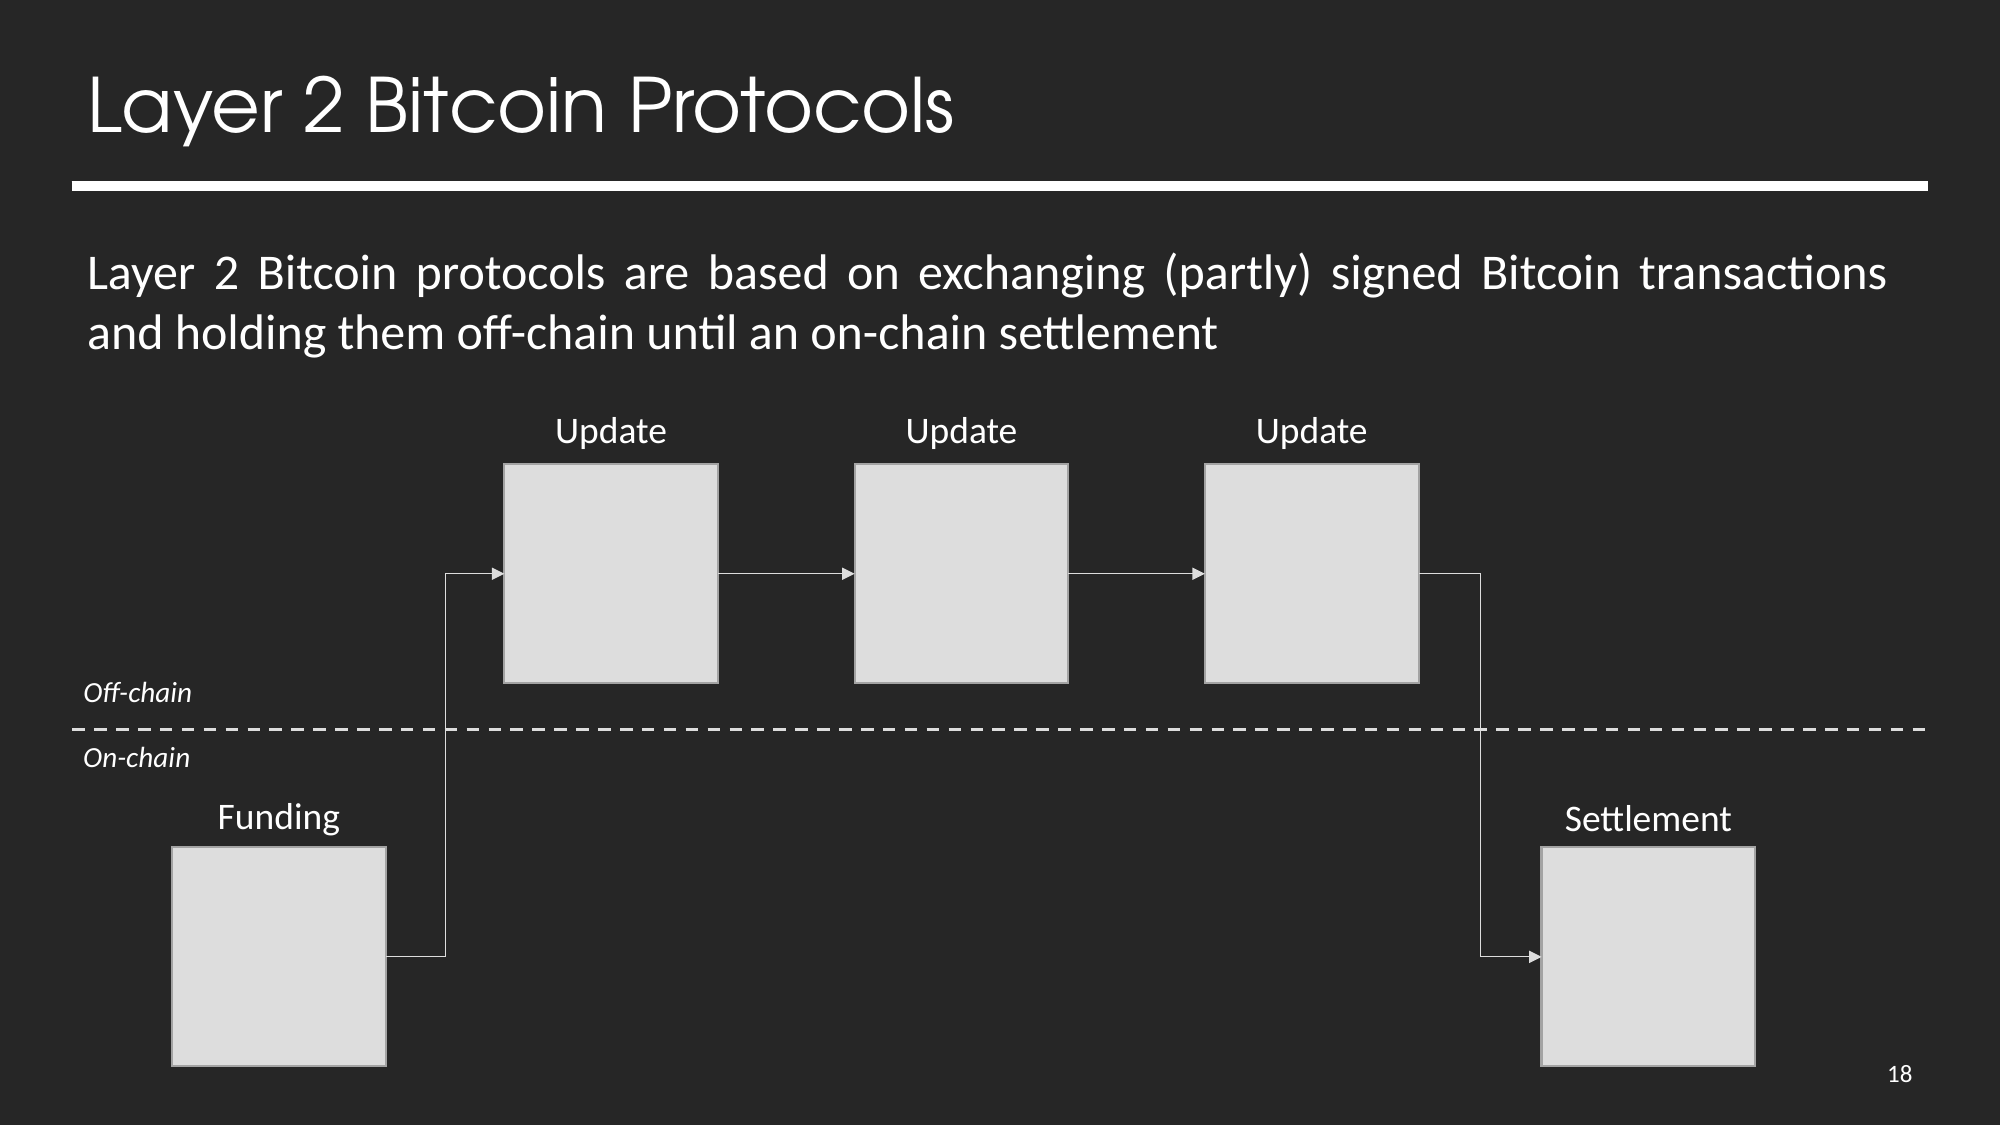

# Layer 2 Bitcoin Protocols
Layer 2 Bitcoin protocols are based on exchanging (partly) signed Bitcoin transactions and holding them off-chain until an on-chain settlement
Update
Update

Update

Off-chain
On-chain
Funding

Settlement

18